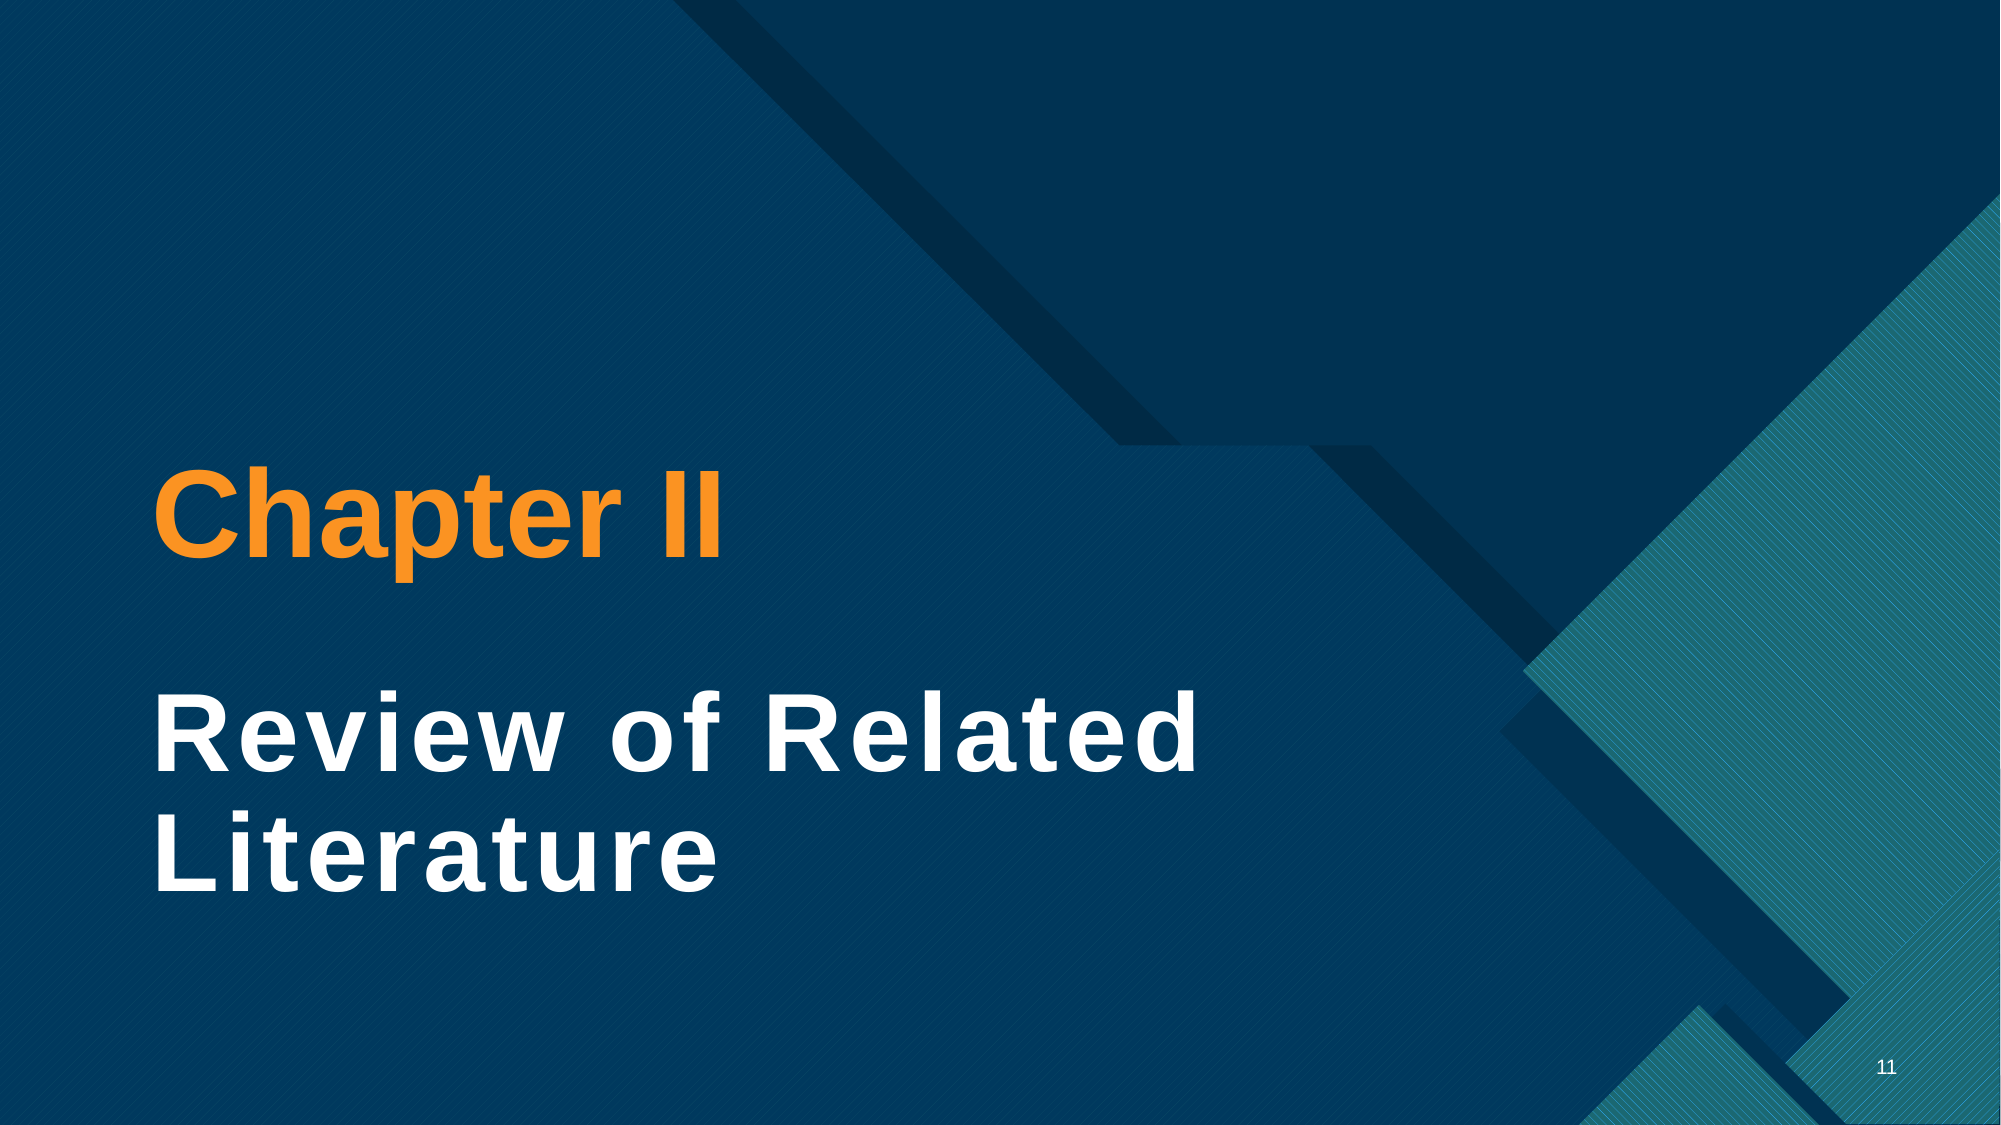

# Chapter II
Review of Related Literature
11